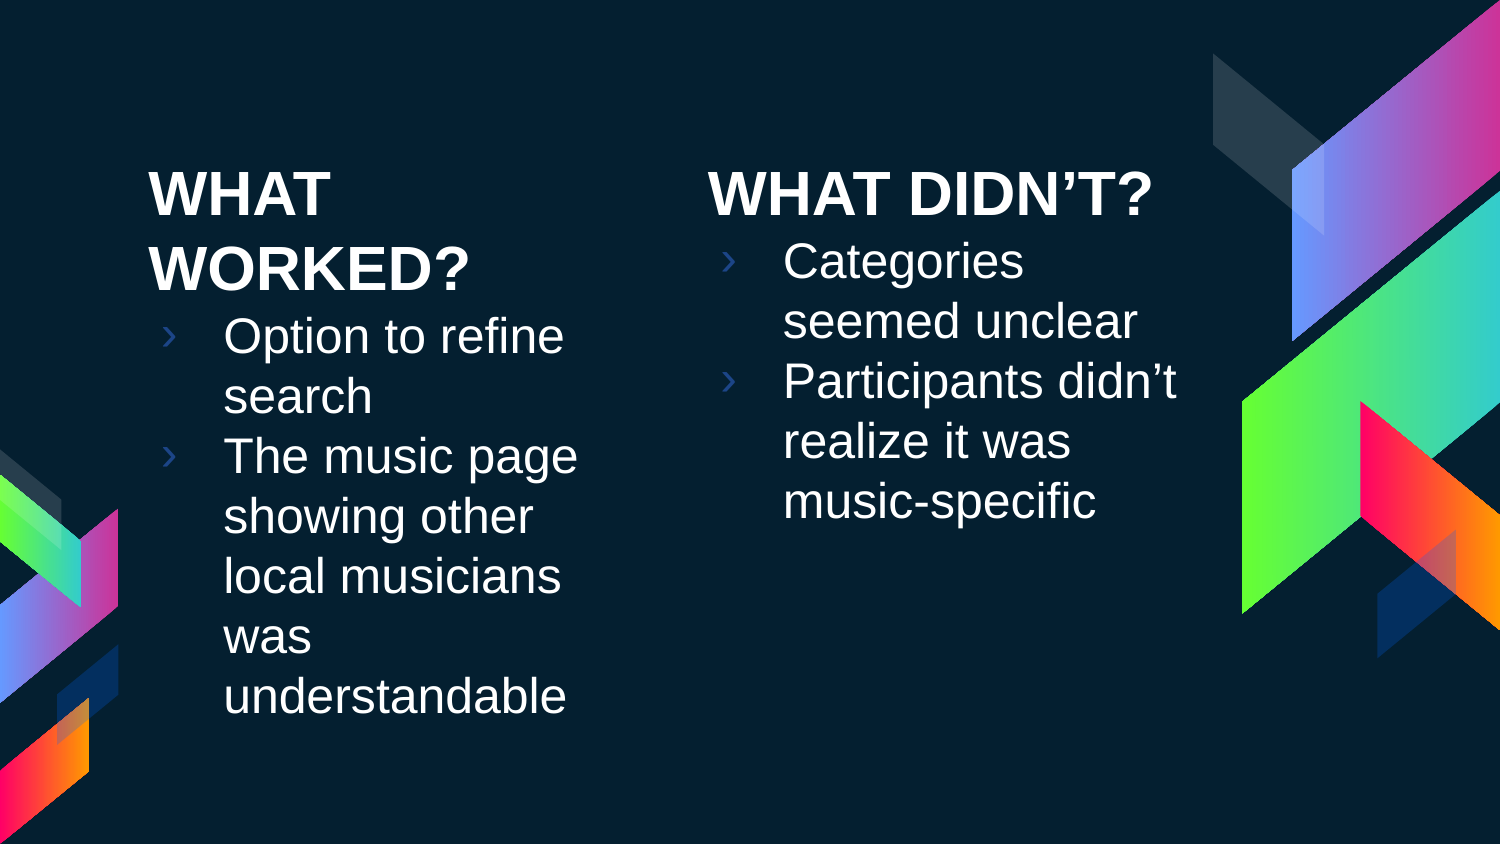

WHAT WORKED?
Option to refine search
The music page showing other local musicians was understandable
WHAT DIDN’T?
Categories seemed unclear
Participants didn’t realize it was music-specific